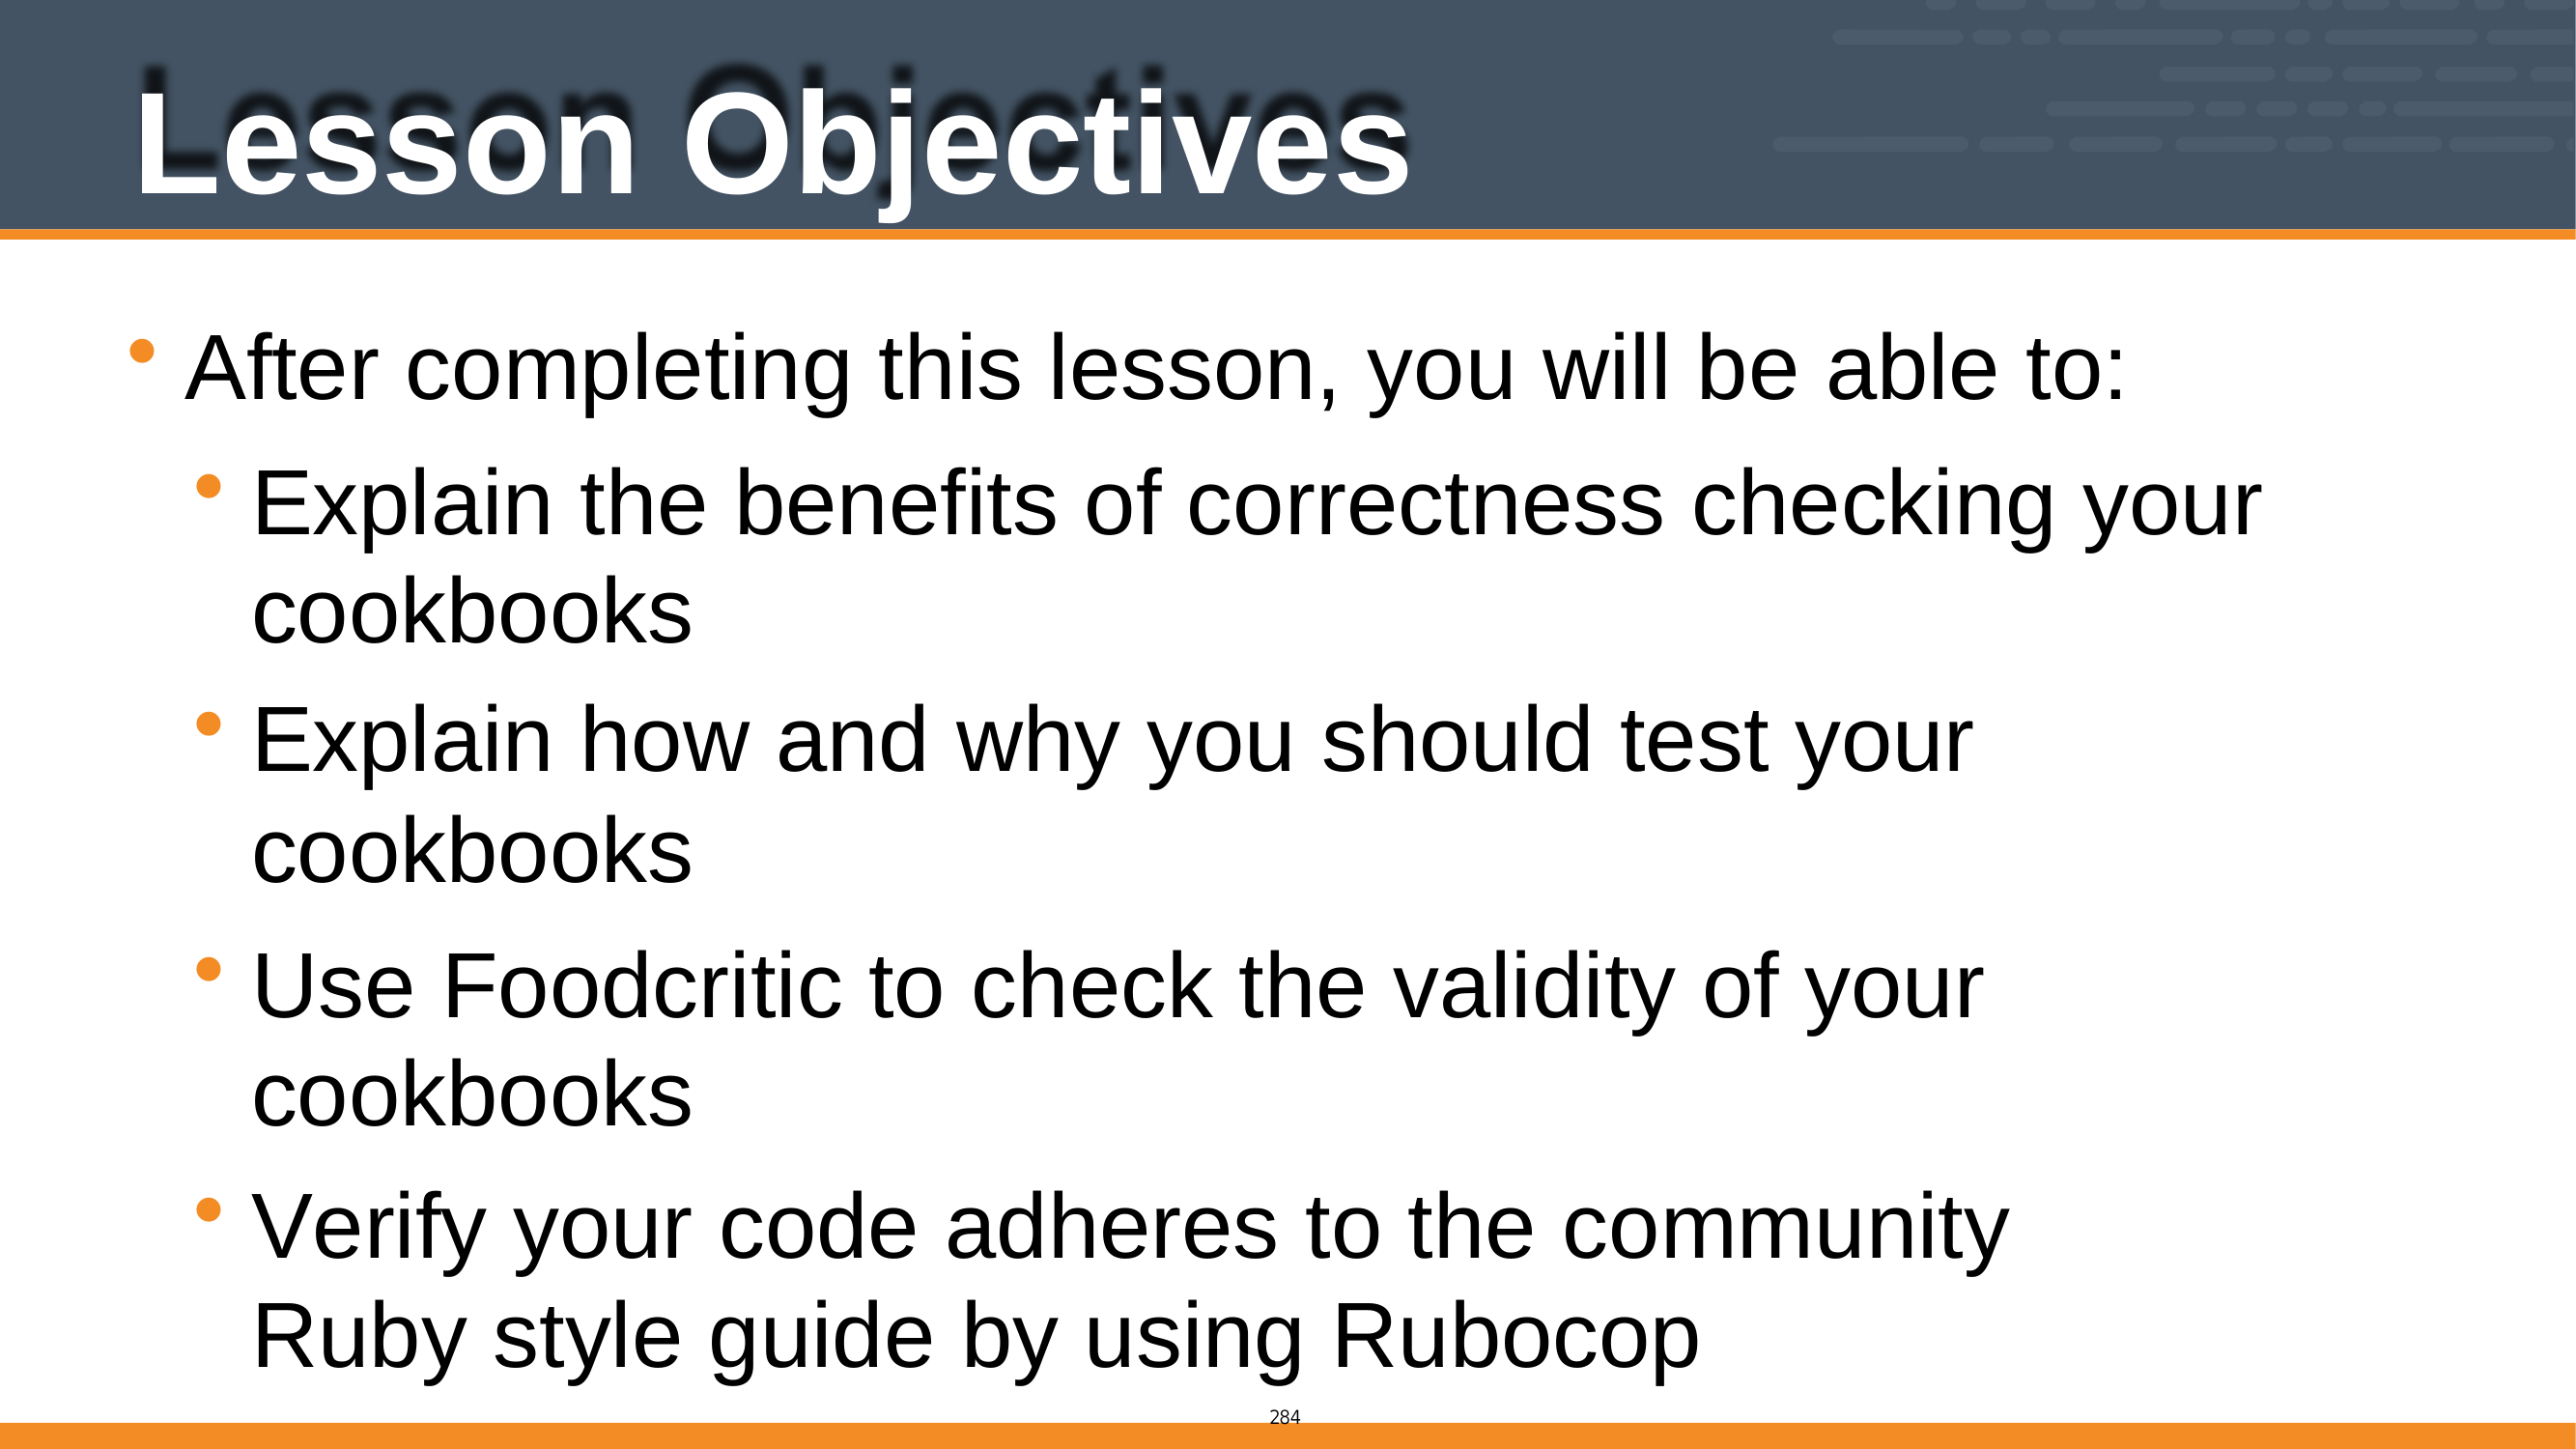

# Lesson Objectives

After completing this lesson, you will be able to:
Explain the benefits of correctness checking your cookbooks
Explain how and why you should test your cookbooks
Use Foodcritic to check the validity of your cookbooks
Verify your code adheres to the community Ruby style guide by using Rubocop
284